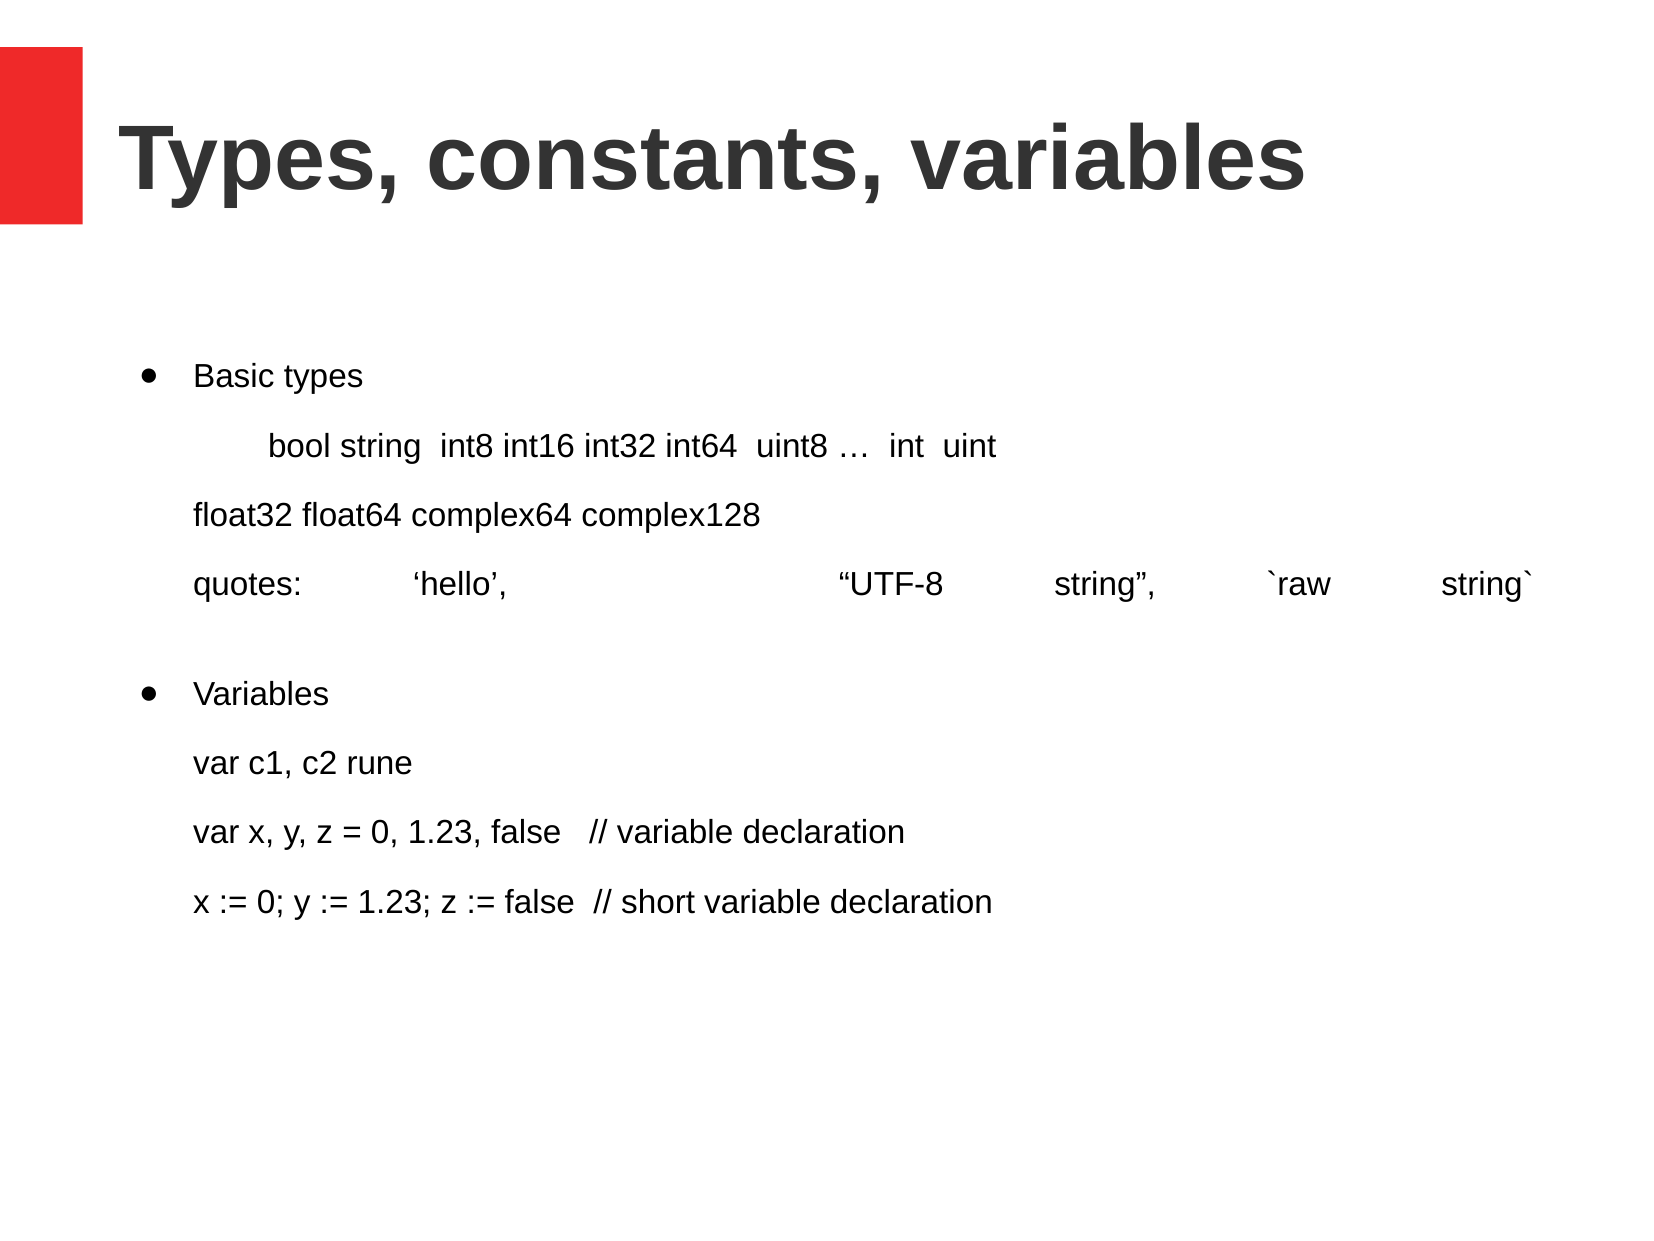

Types, constants, variables
Basic types
	bool string  int8 int16 int32 int64  uint8 …  int  uint
float32 float64 complex64 complex128
quotes: ‘hello’,   “UTF-8 string”, `raw string`
Variables
var c1, c2 rune
var x, y, z = 0, 1.23, false   // variable declaration
x := 0; y := 1.23; z := false  // short variable declaration